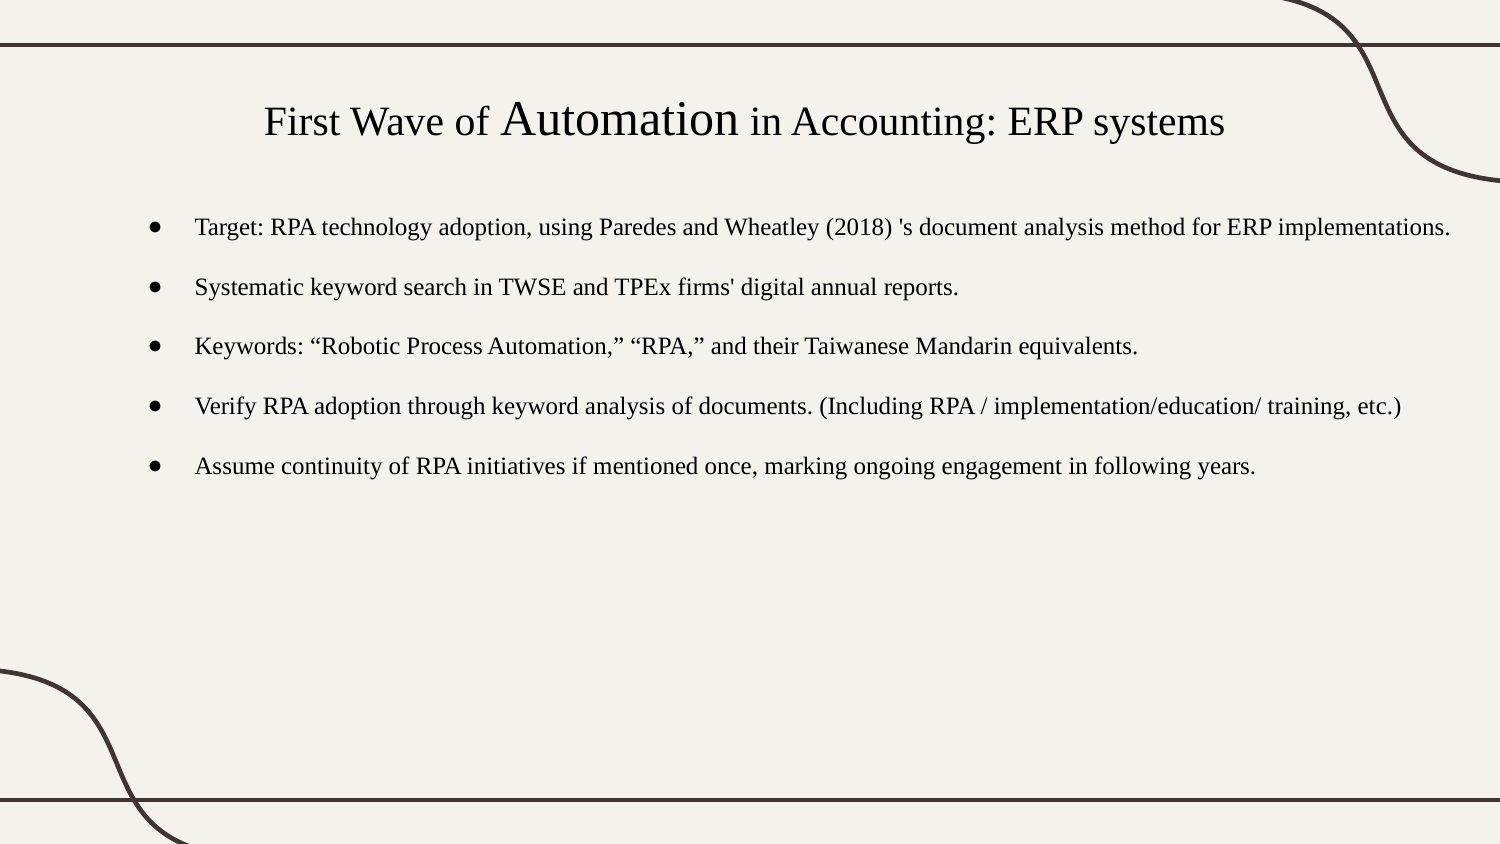

# First Wave of Automation in Accounting: ERP systems
Target: RPA technology adoption, using Paredes and Wheatley (2018) 's document analysis method for ERP implementations.
Systematic keyword search in TWSE and TPEx firms' digital annual reports.
Keywords: “Robotic Process Automation,” “RPA,” and their Taiwanese Mandarin equivalents.
Verify RPA adoption through keyword analysis of documents. (Including RPA / implementation/education/ training, etc.)
Assume continuity of RPA initiatives if mentioned once, marking ongoing engagement in following years.